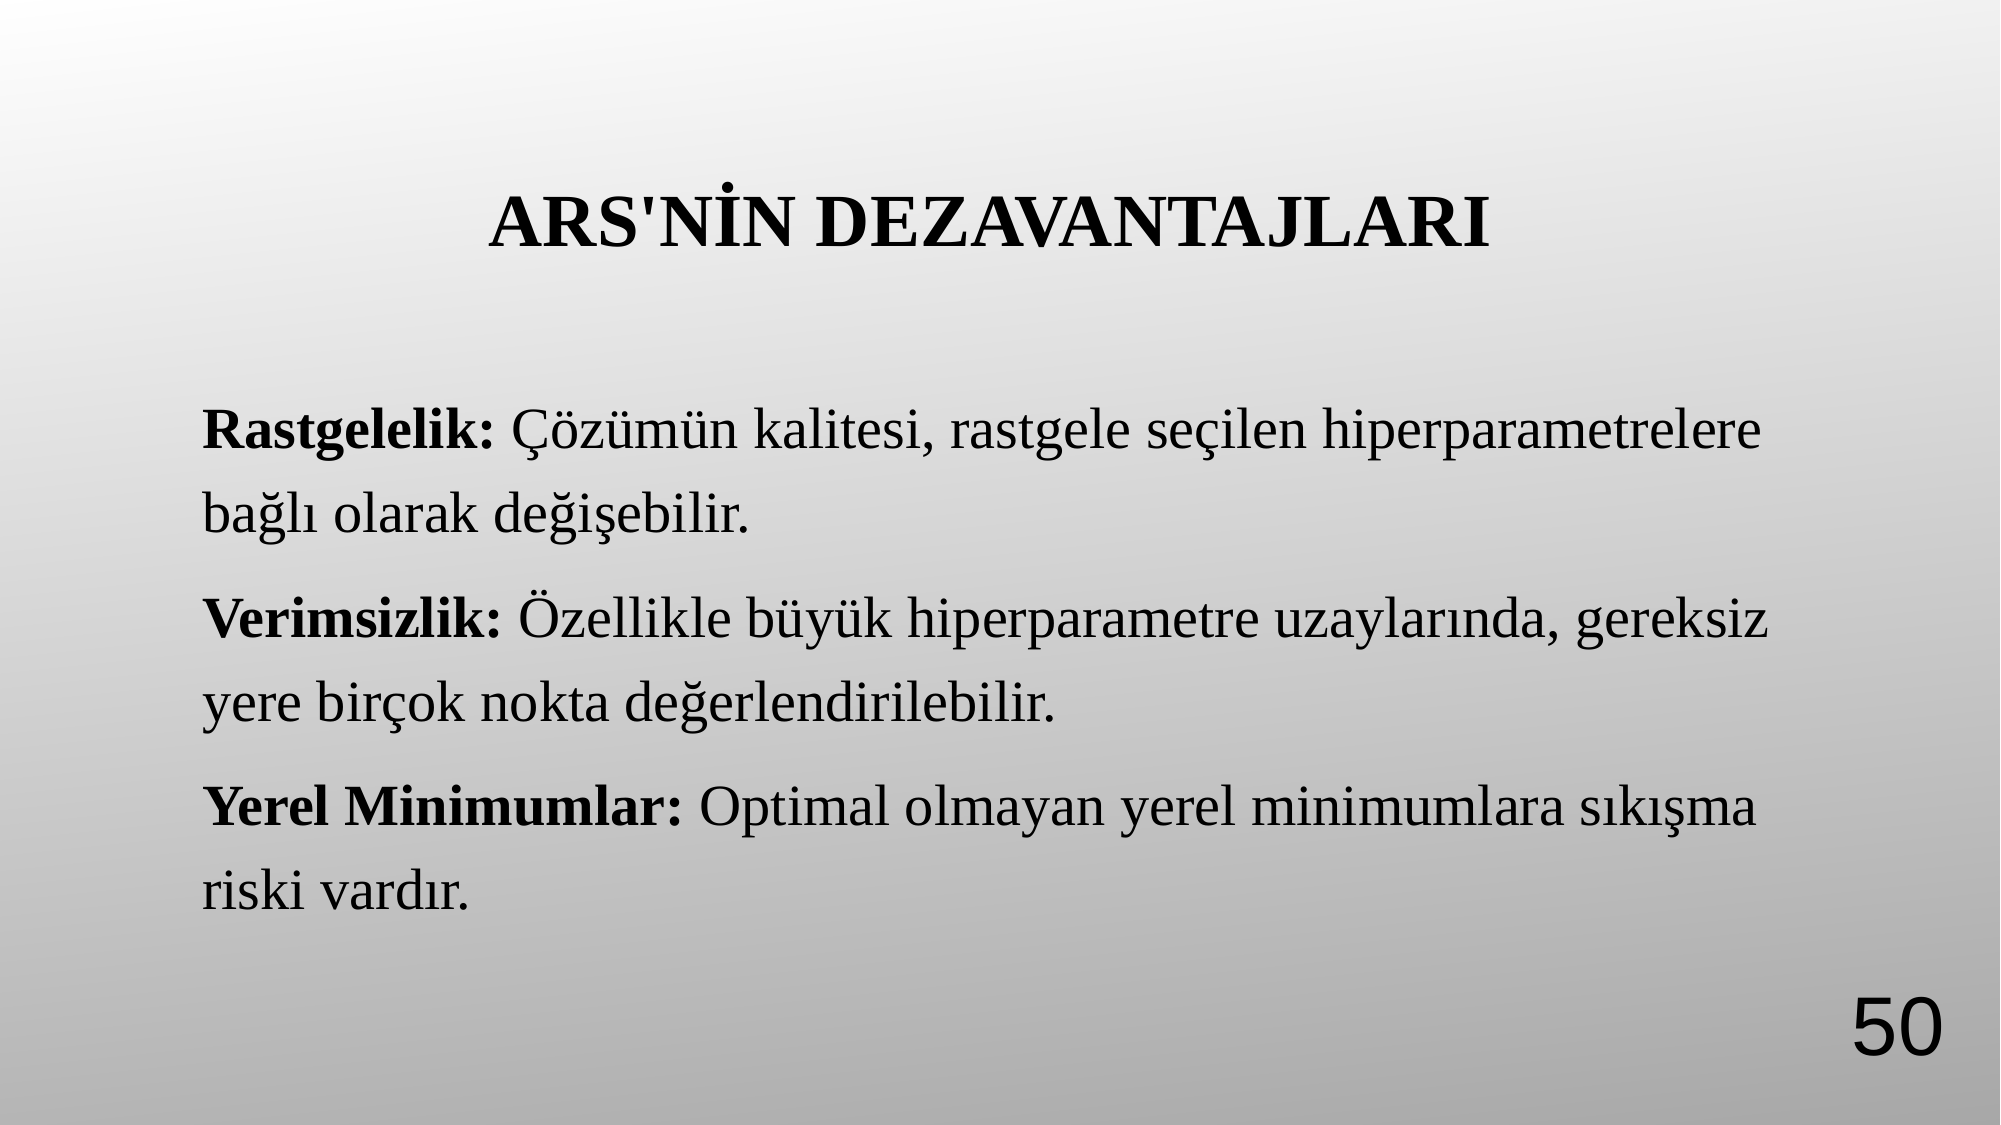

# ARS'nin Dezavantajları
Rastgelelik: Çözümün kalitesi, rastgele seçilen hiperparametrelere bağlı olarak değişebilir.
Verimsizlik: Özellikle büyük hiperparametre uzaylarında, gereksiz yere birçok nokta değerlendirilebilir.
Yerel Minimumlar: Optimal olmayan yerel minimumlara sıkışma riski vardır.

50